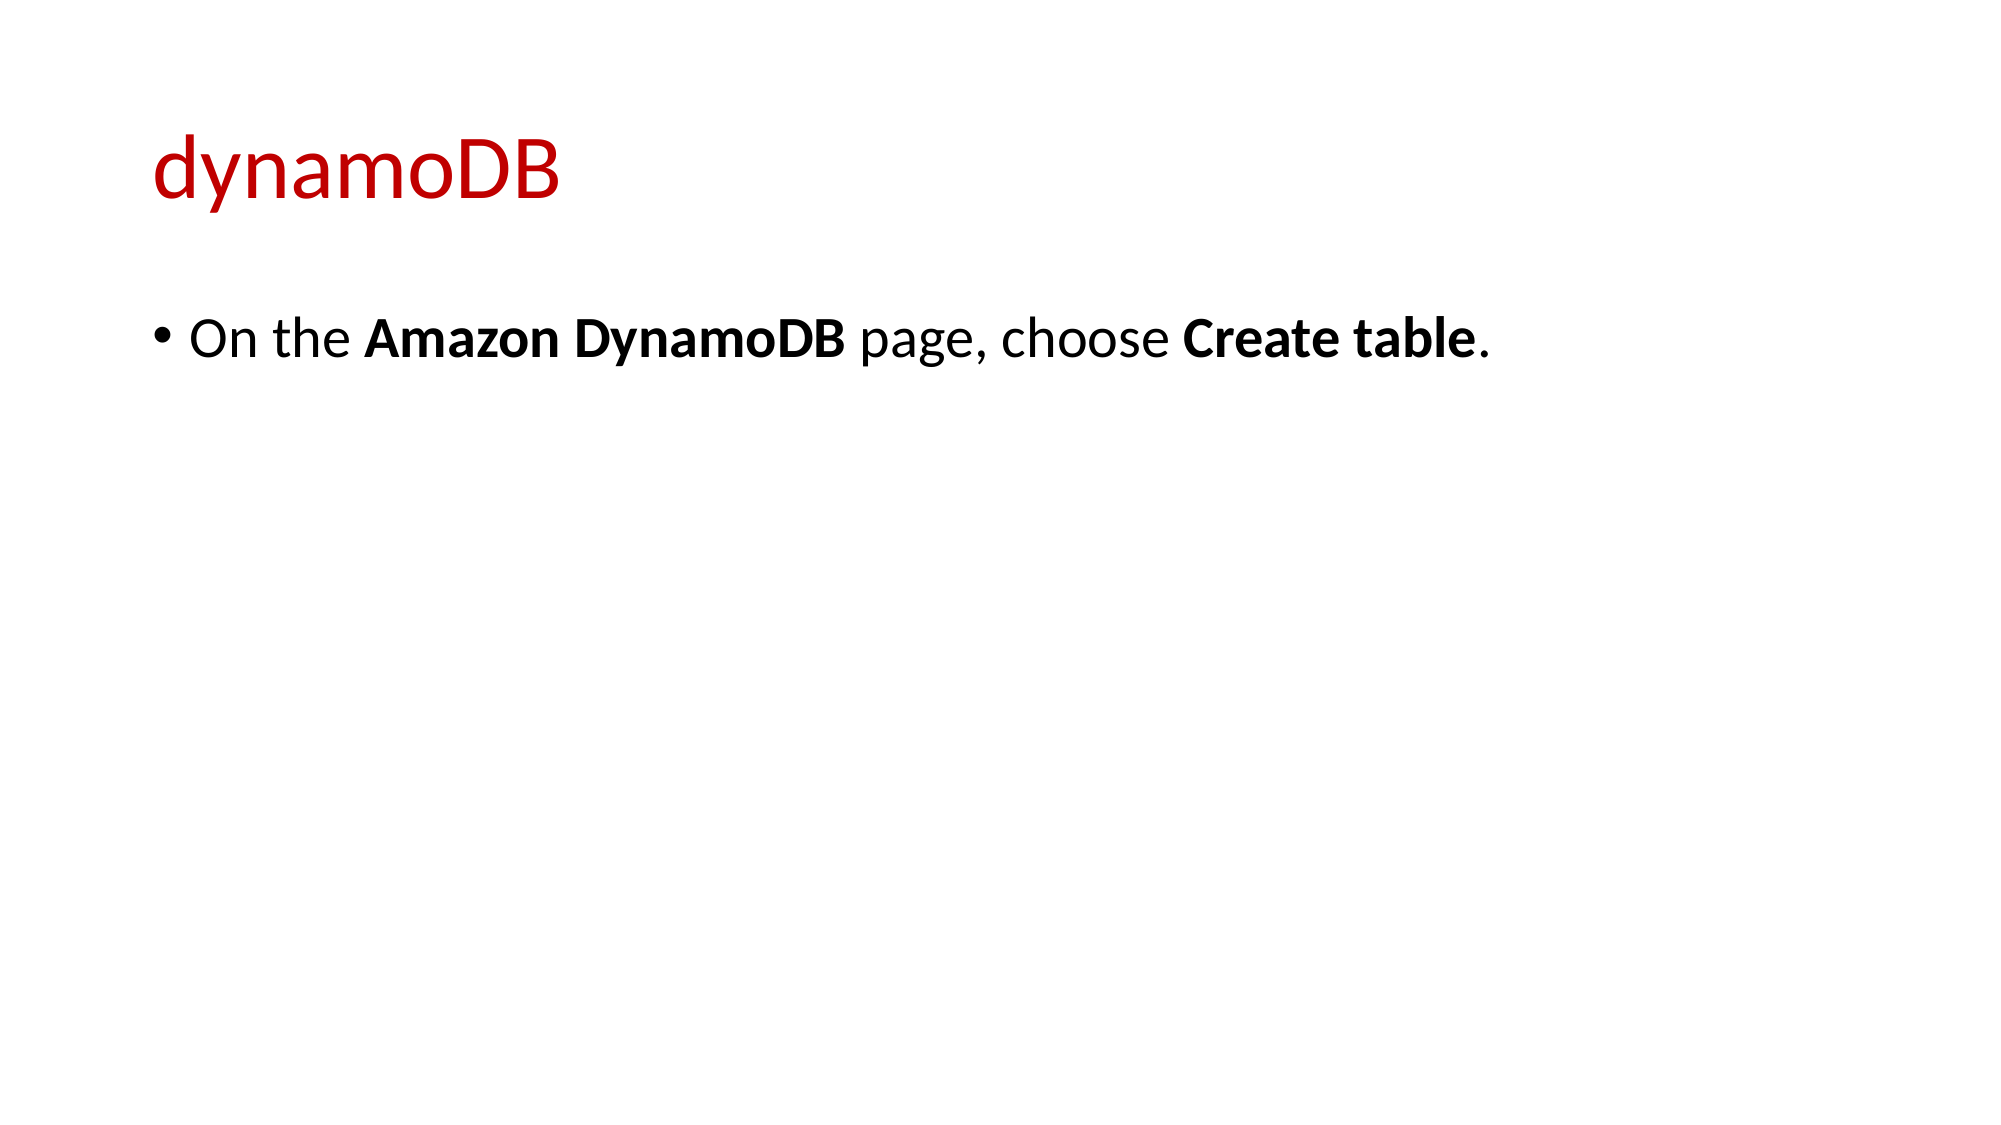

# dynamoDB
On the Amazon DynamoDB page, choose Create table.